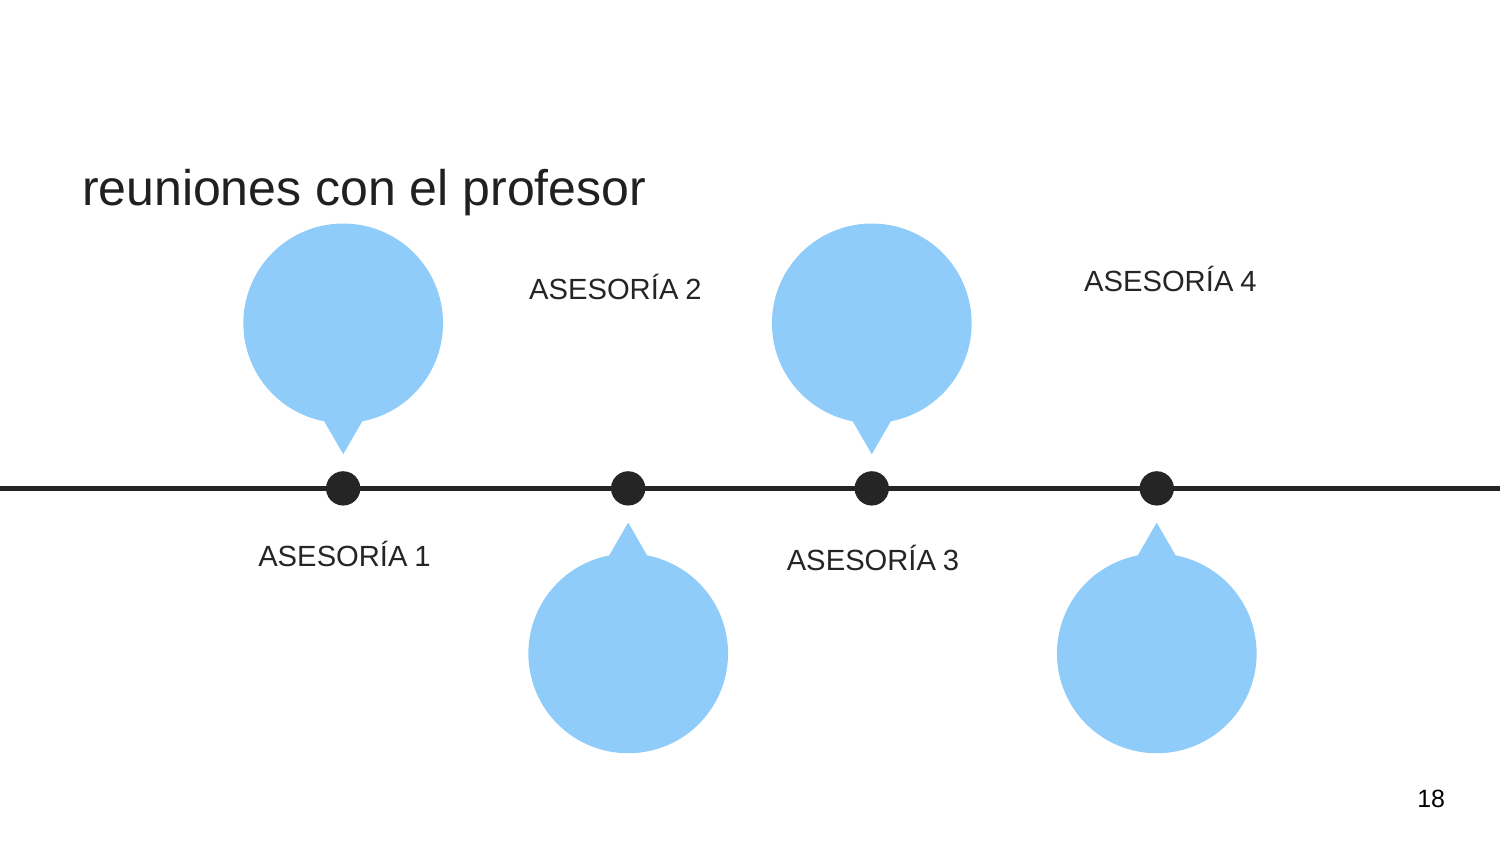

# reuniones con el profesor

ASESORÍA 4
ASESORÍA 2

ASESORÍA 1
ASESORÍA 3
18